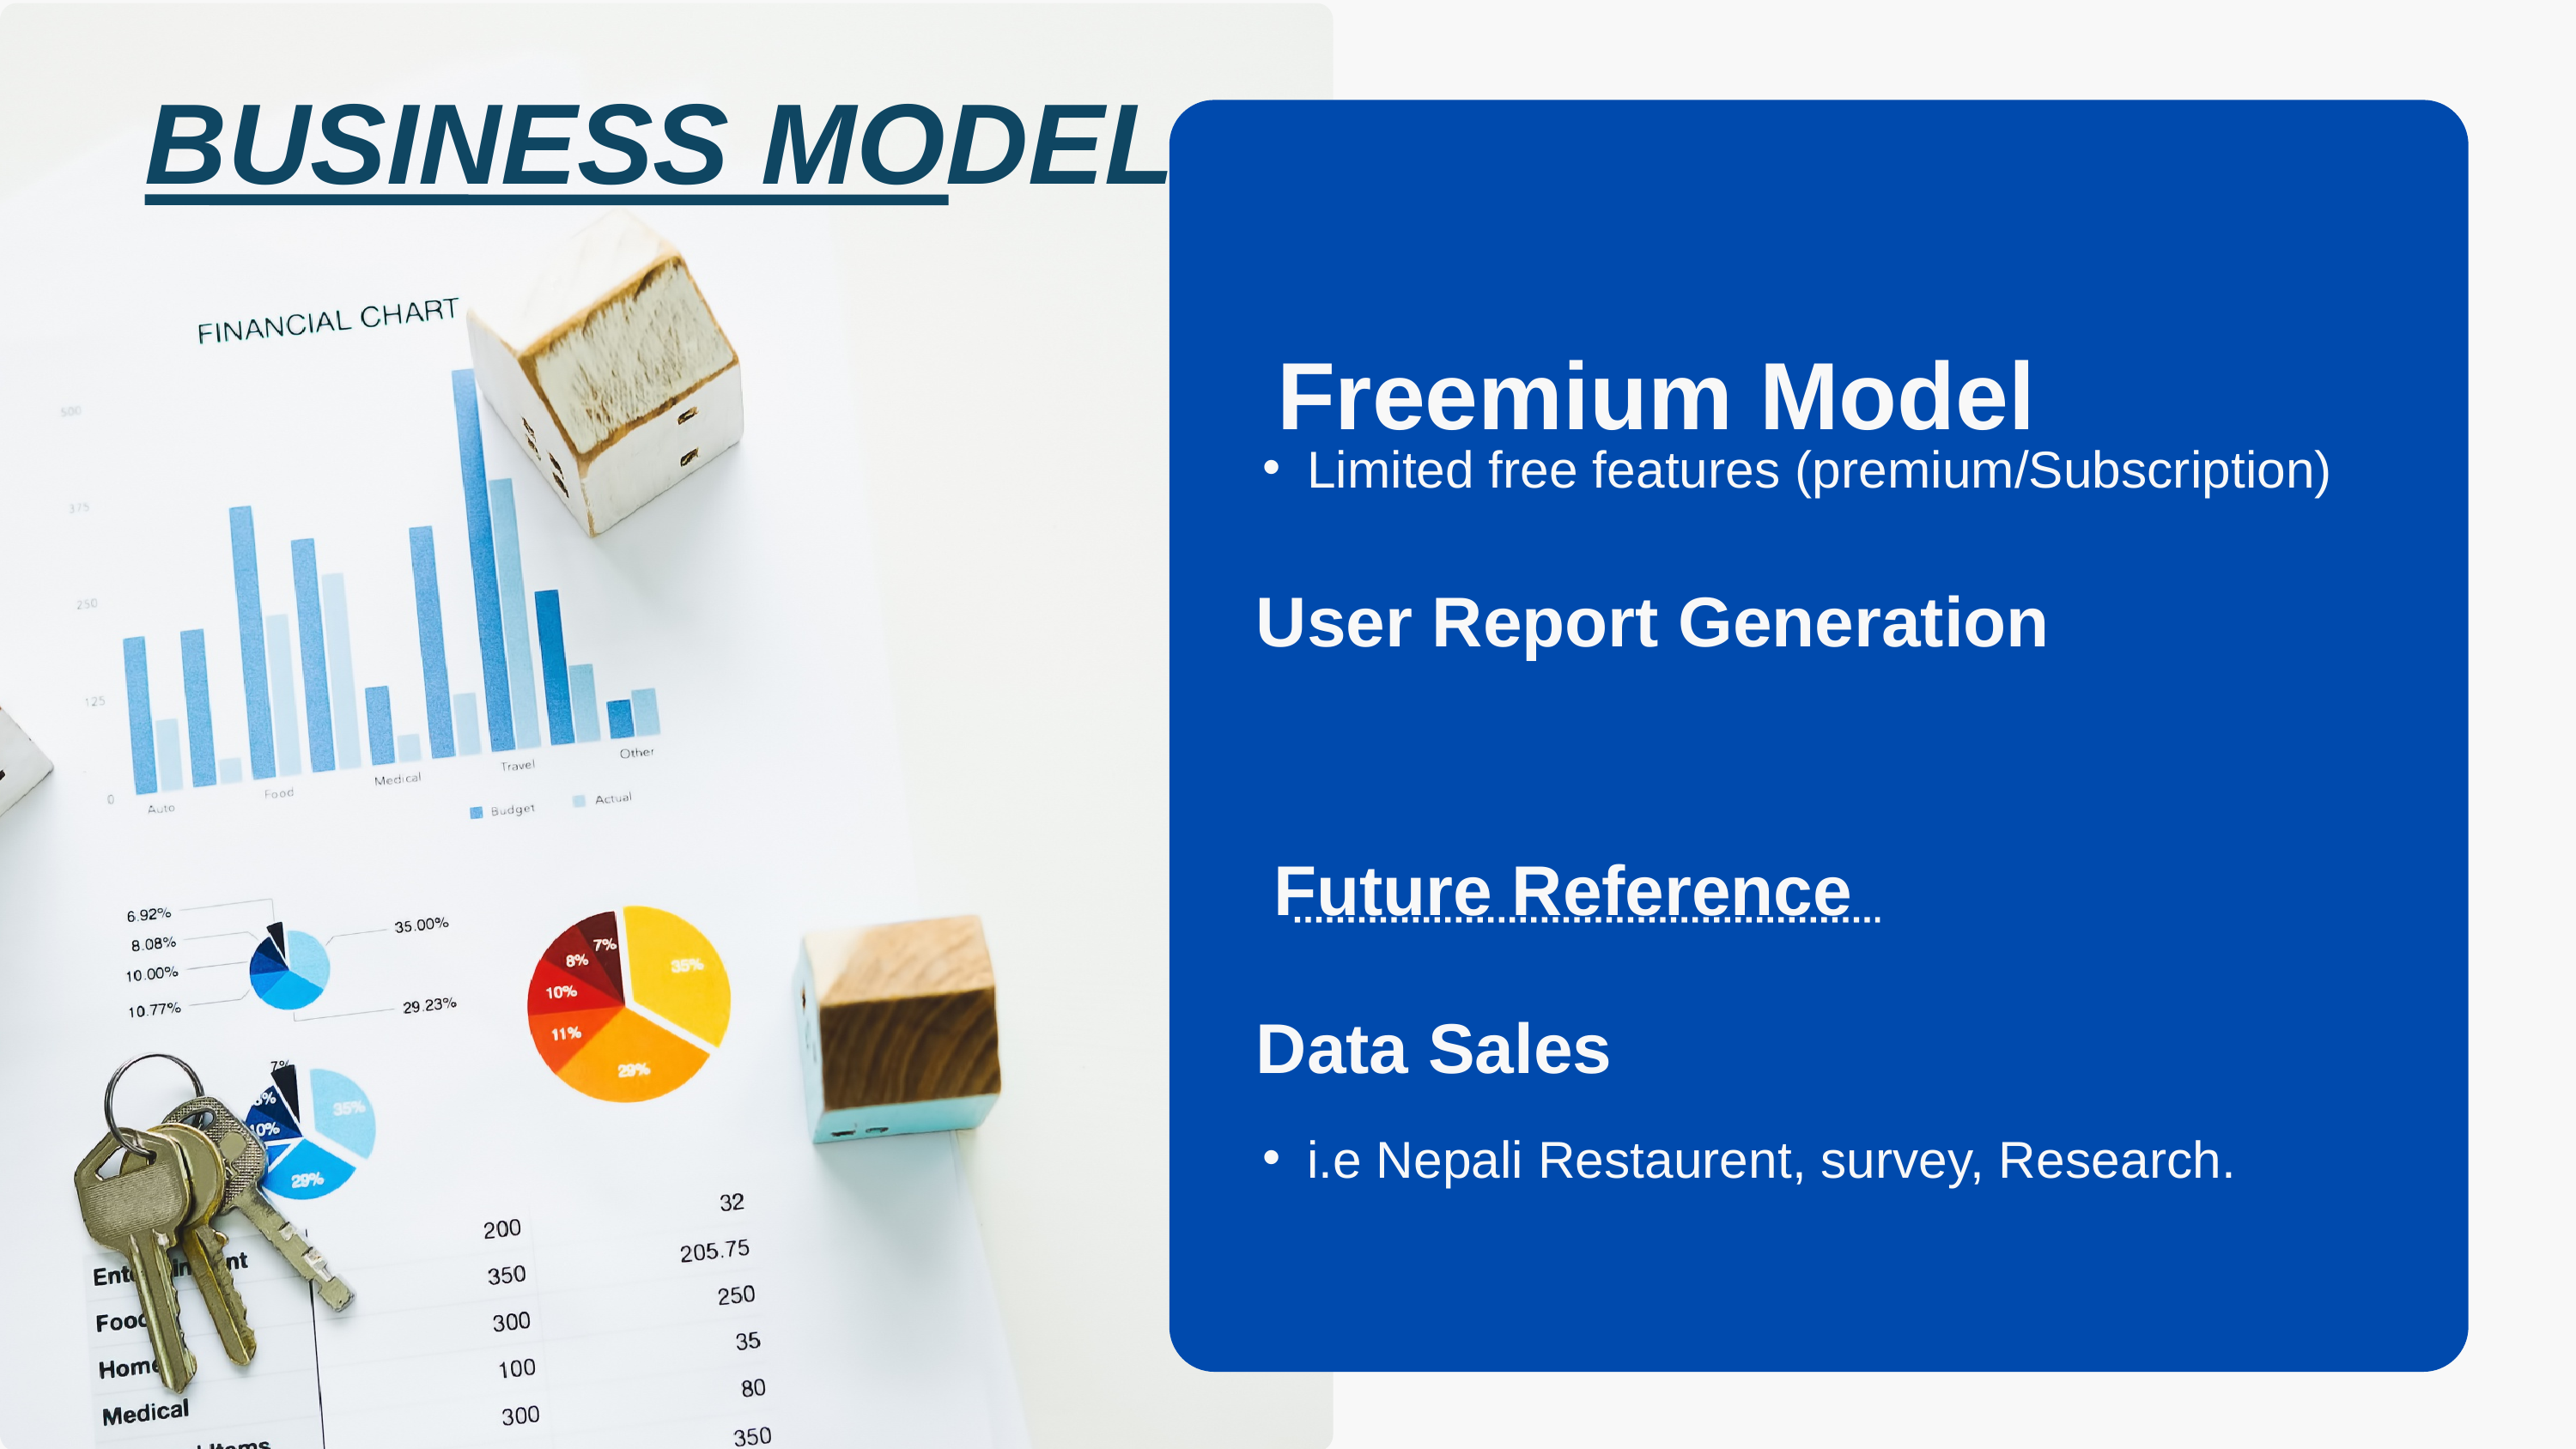

BUSINESS MODEL

Freemium Model
Limited free features (premium/Subscription)
User Report Generation
Future Reference

Data Sales
i.e Nepali Restaurent, survey, Research.